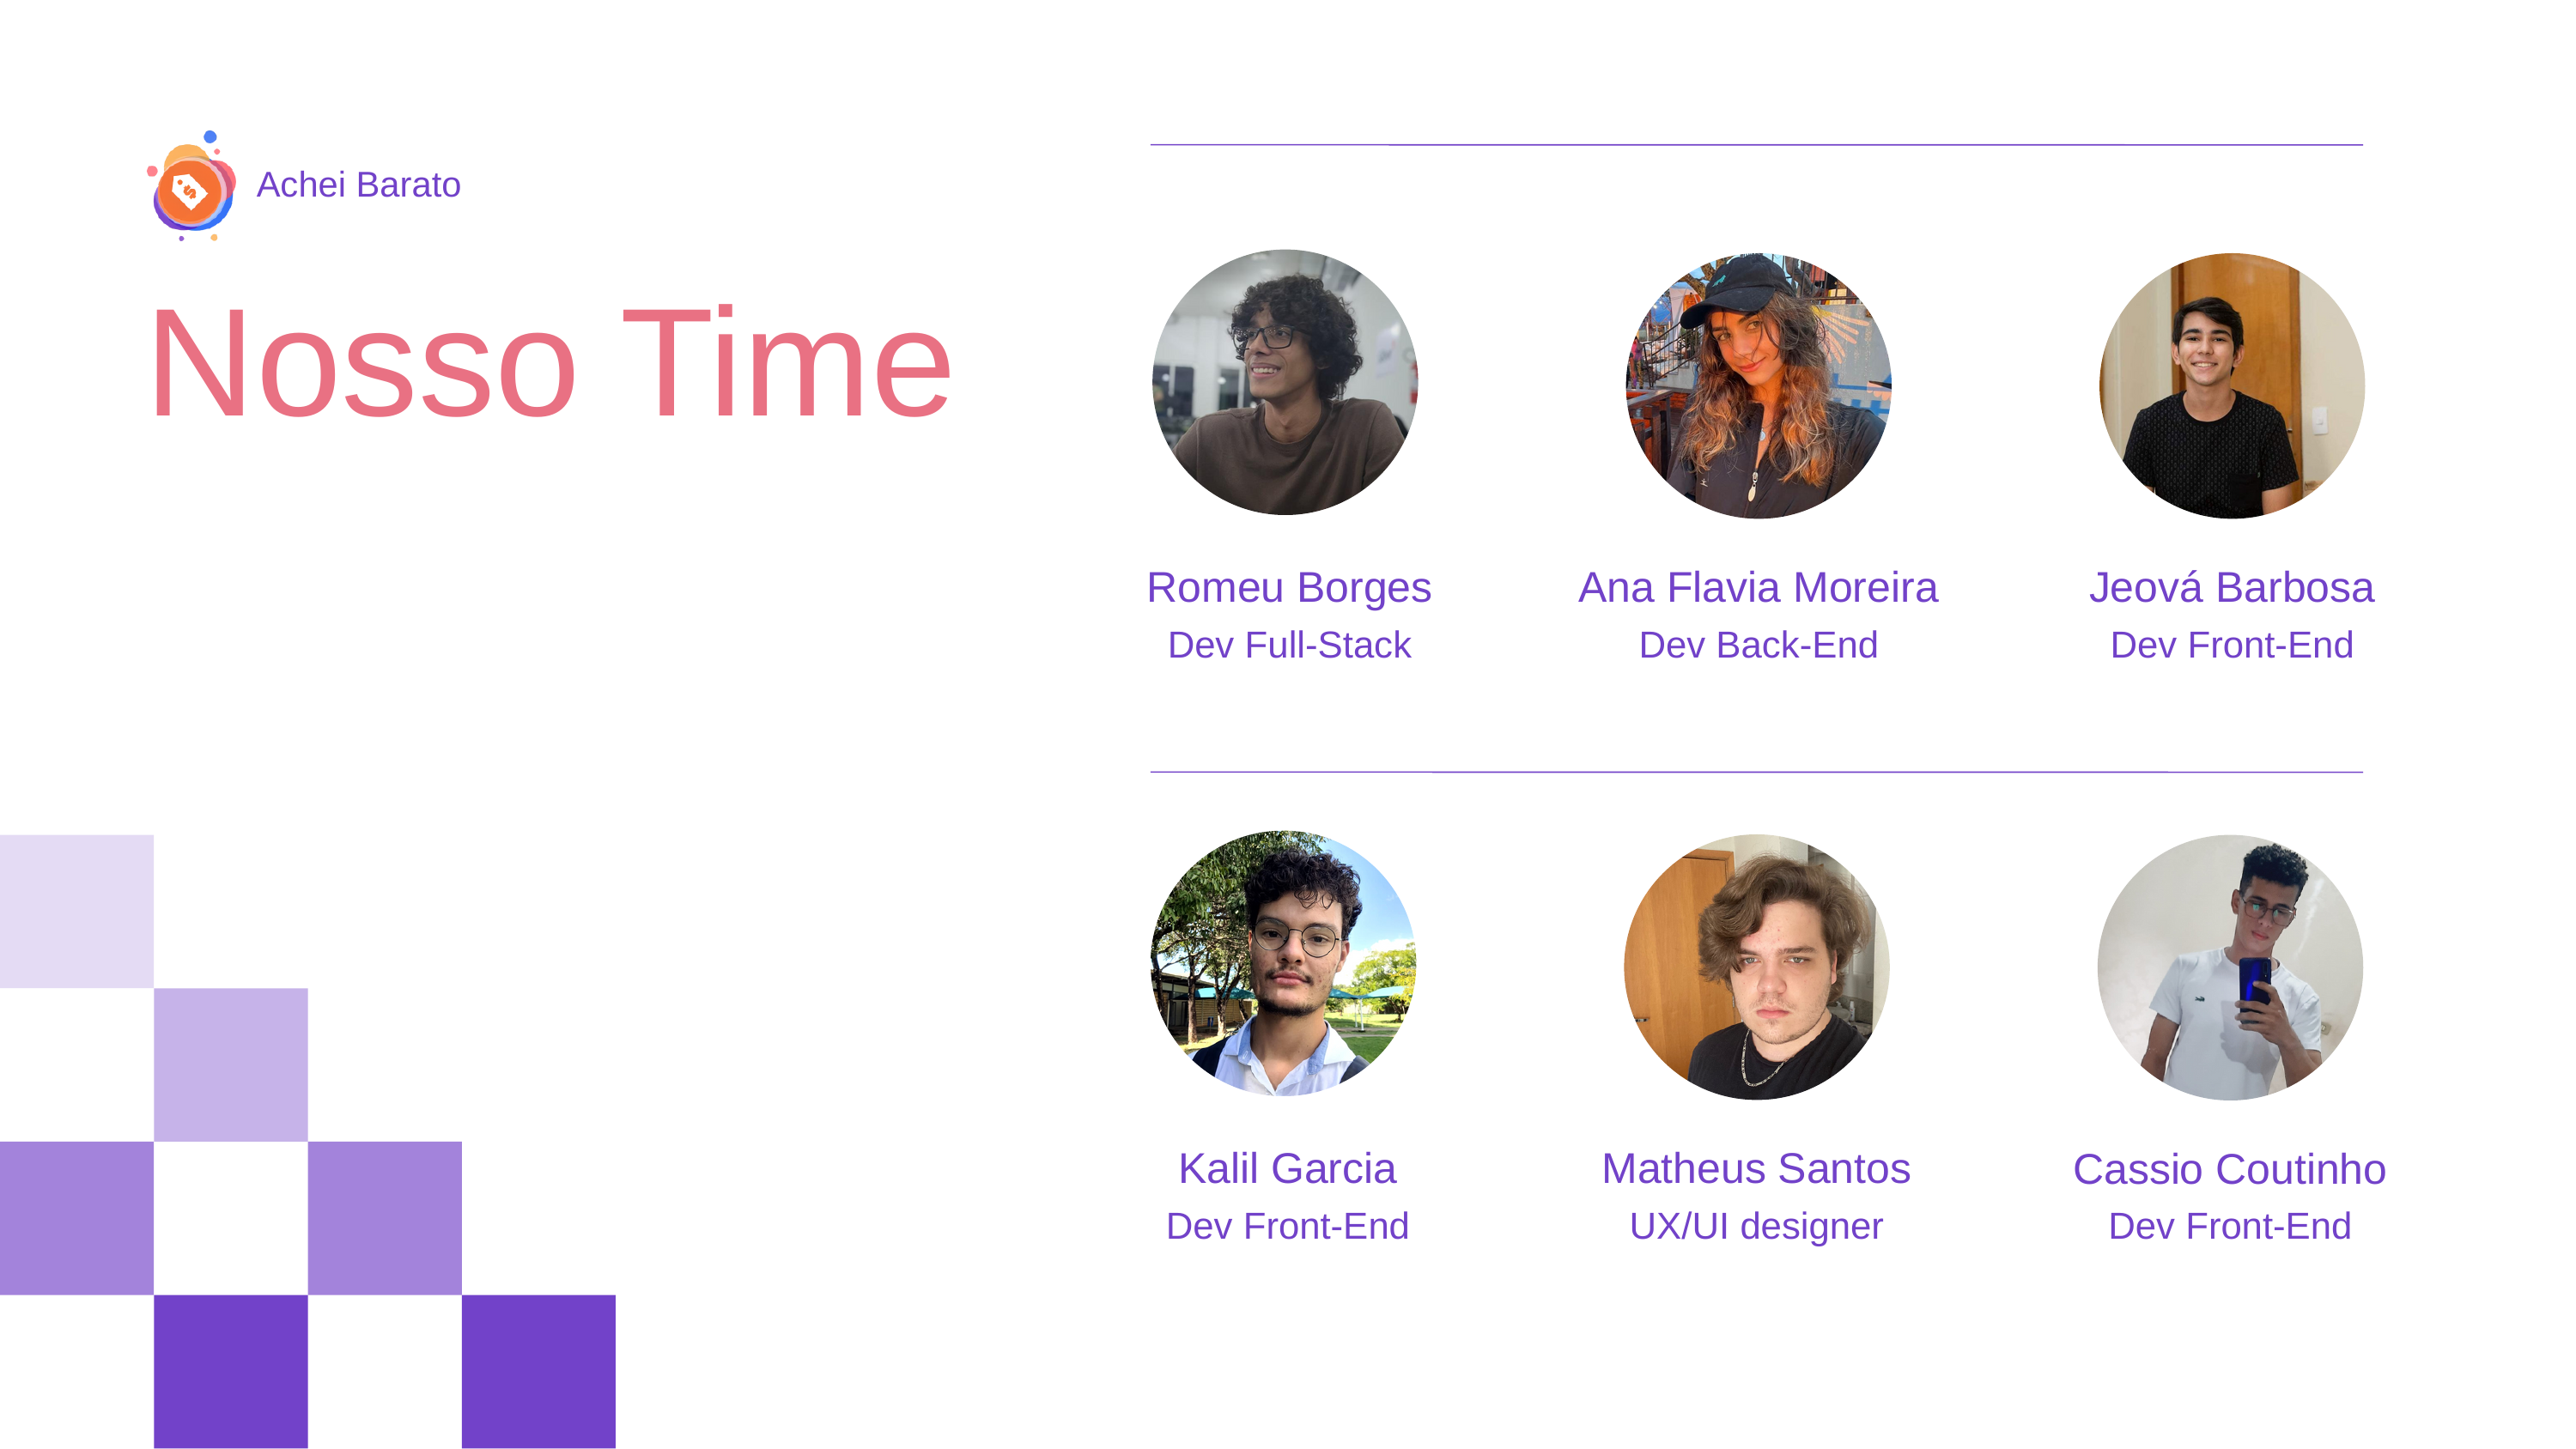

Achei Barato

Nosso Time
Romeu Borges
Dev Full-Stack
Ana Flavia Moreira
Dev Back-End
Jeová Barbosa
Dev Front-End

Kalil Garcia
Dev Front-End
Matheus Santos
UX/UI designer
Cassio Coutinho
Dev Front-End